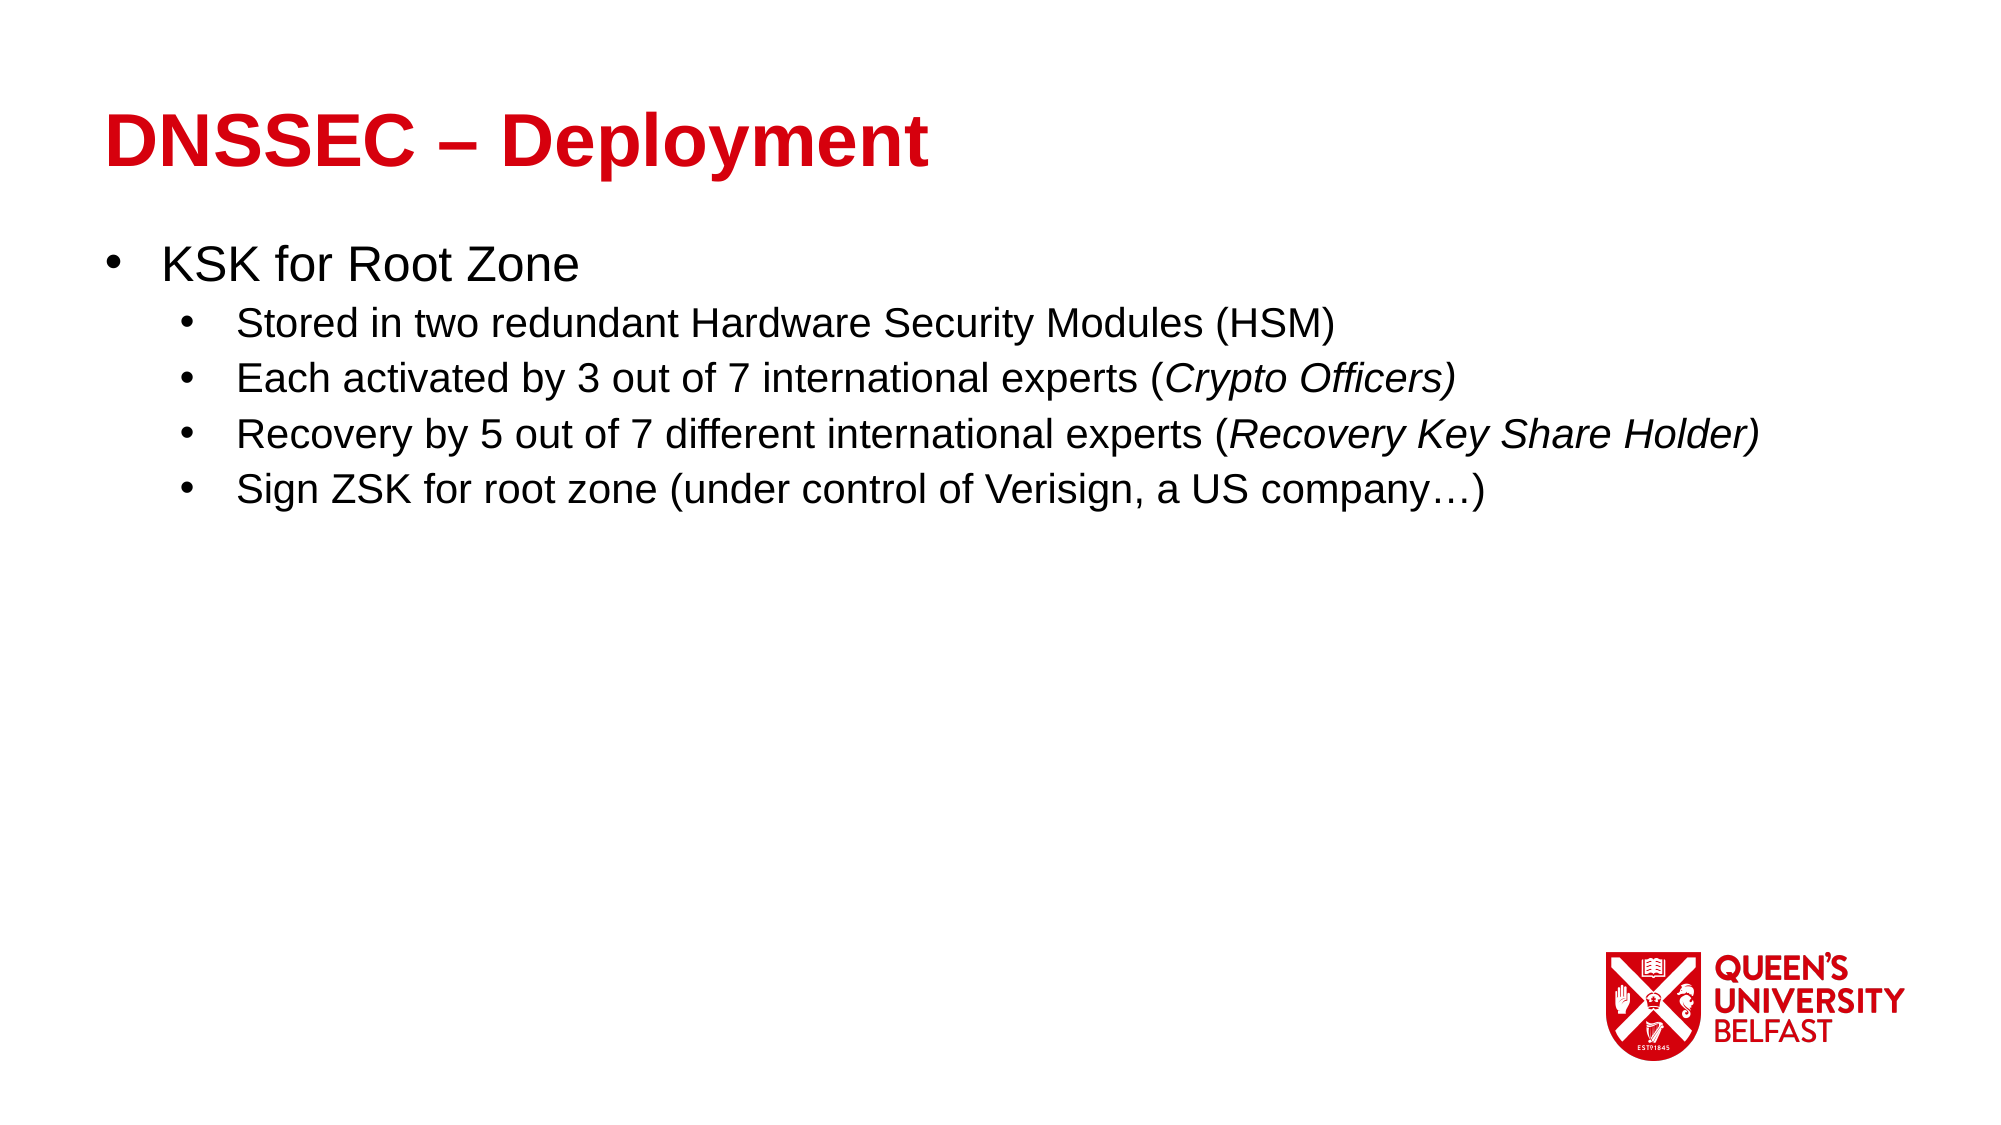

DNSSEC – Deployment
KSK for Root Zone
Stored in two redundant Hardware Security Modules (HSM)
Each activated by 3 out of 7 international experts (Crypto Officers)
Recovery by 5 out of 7 different international experts (Recovery Key Share Holder)
Sign ZSK for root zone (under control of Verisign, a US company…)